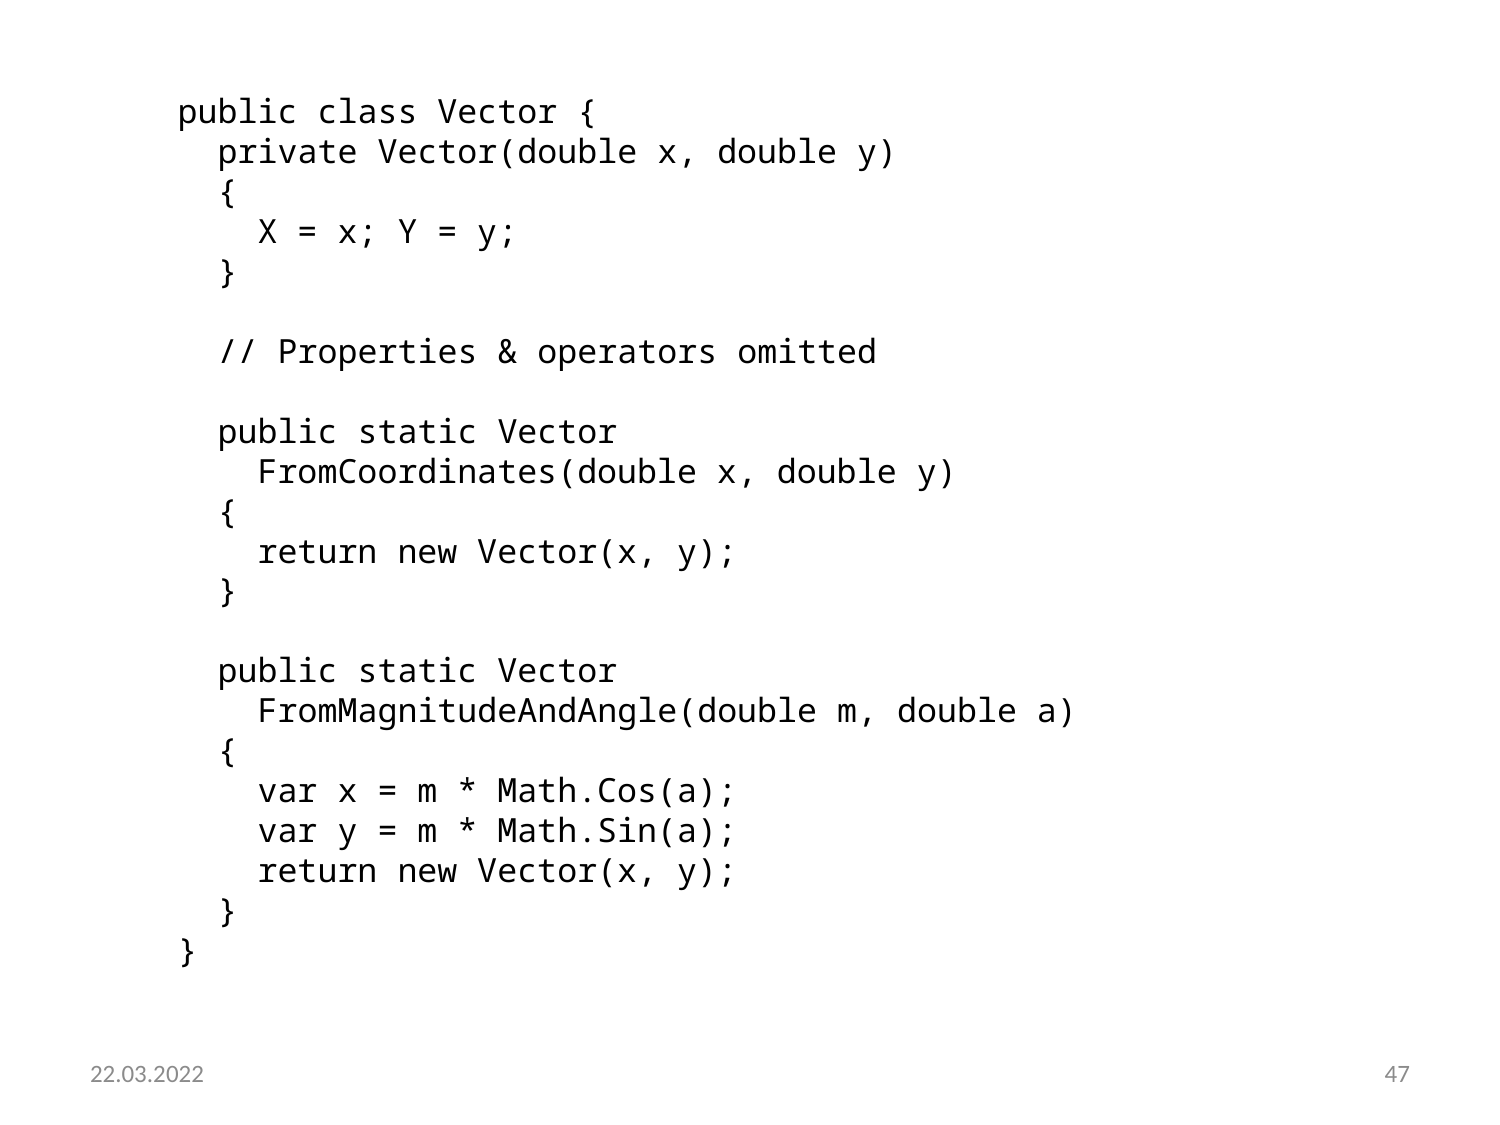

public class Vector {
  private Vector(double x, double y)
  {
    X = x; Y = y;
  }

  // Properties & operators omitted
  public static Vector
    FromCoordinates(double x, double y)
  {
    return new Vector(x, y);
  }
  public static Vector
    FromMagnitudeAndAngle(double m, double a)
  {
    var x = m * Math.Cos(a);
    var y = m * Math.Sin(a);
    return new Vector(x, y);
  }
}
22.03.2022
47